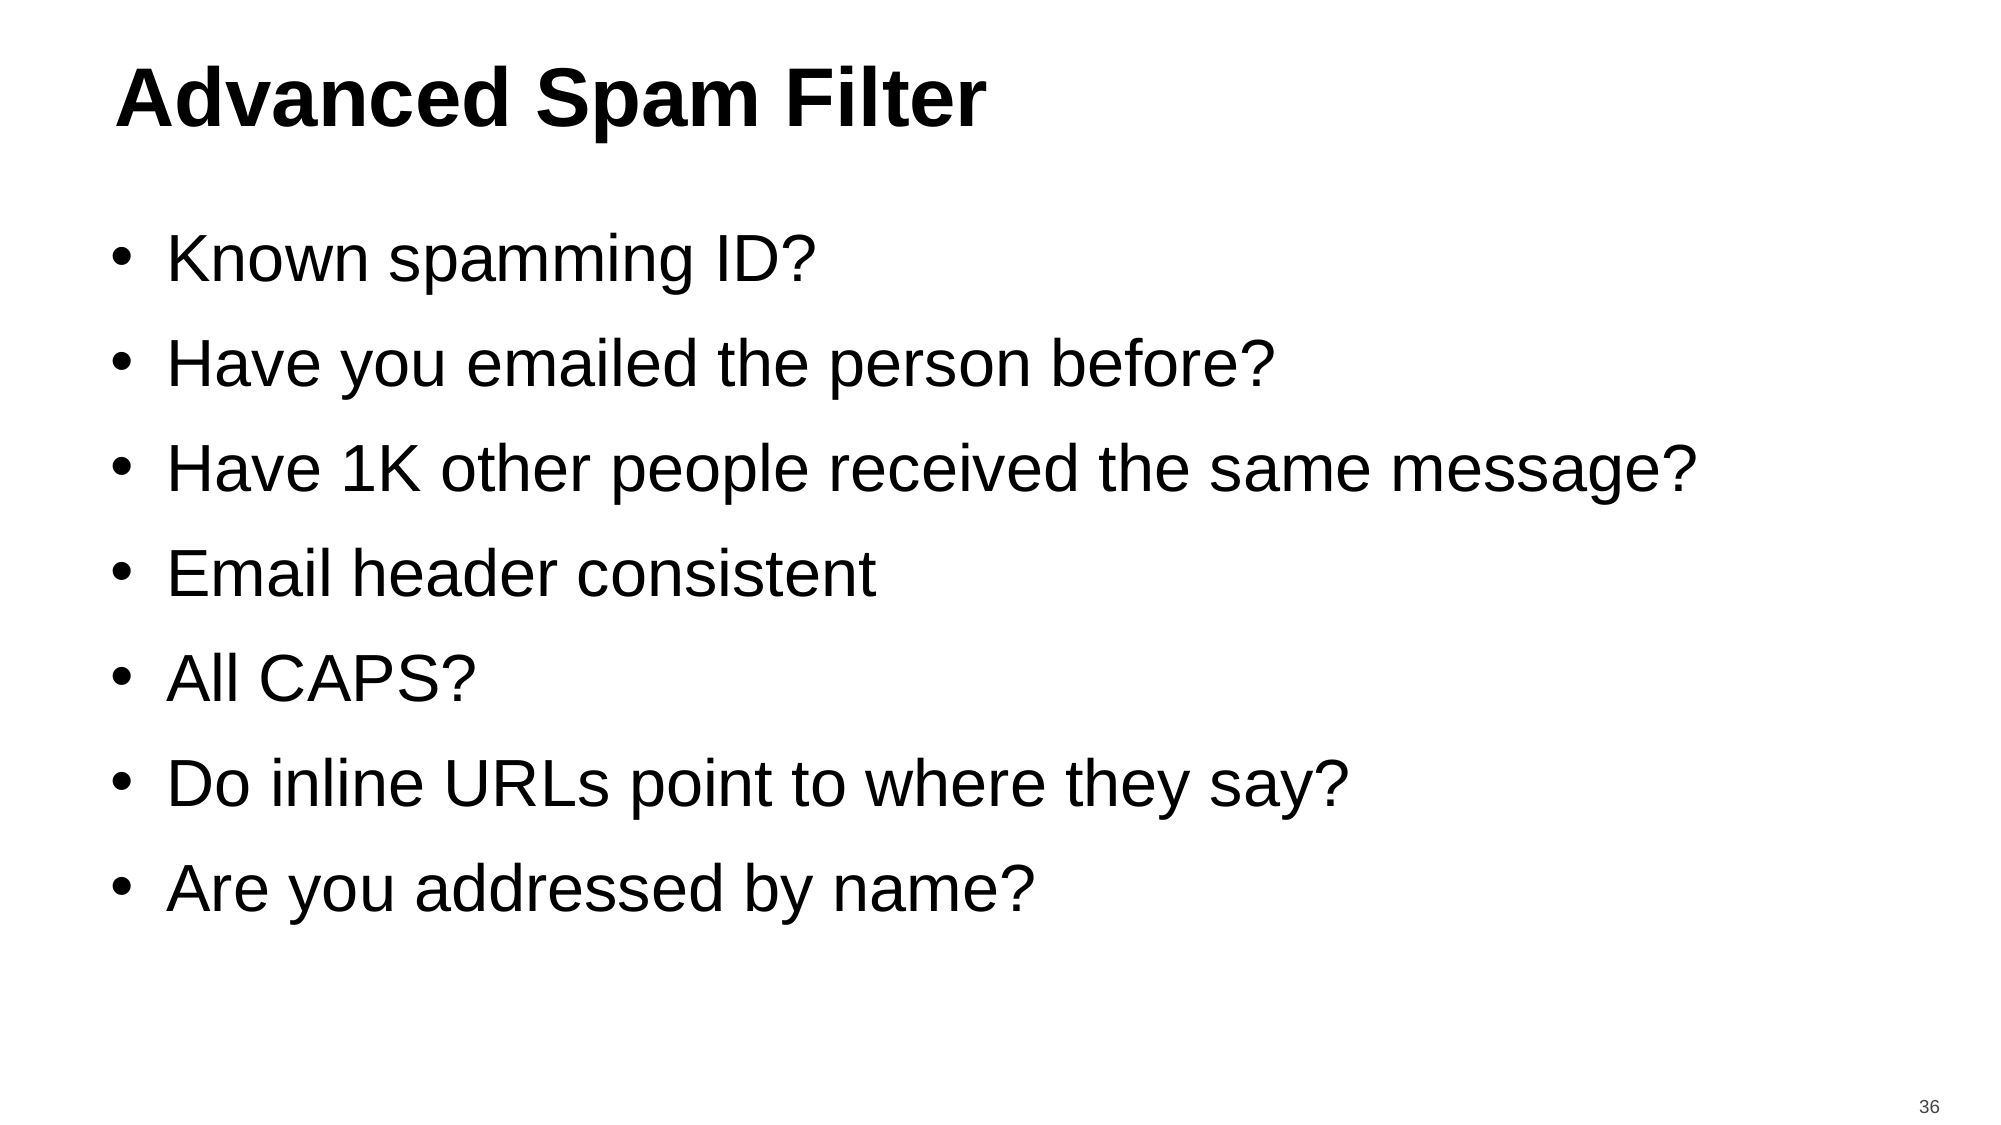

# Advanced Spam Filter
Known spamming ID?
Have you emailed the person before?
Have 1K other people received the same message?
Email header consistent
All CAPS?
Do inline URLs point to where they say?
Are you addressed by name?

36